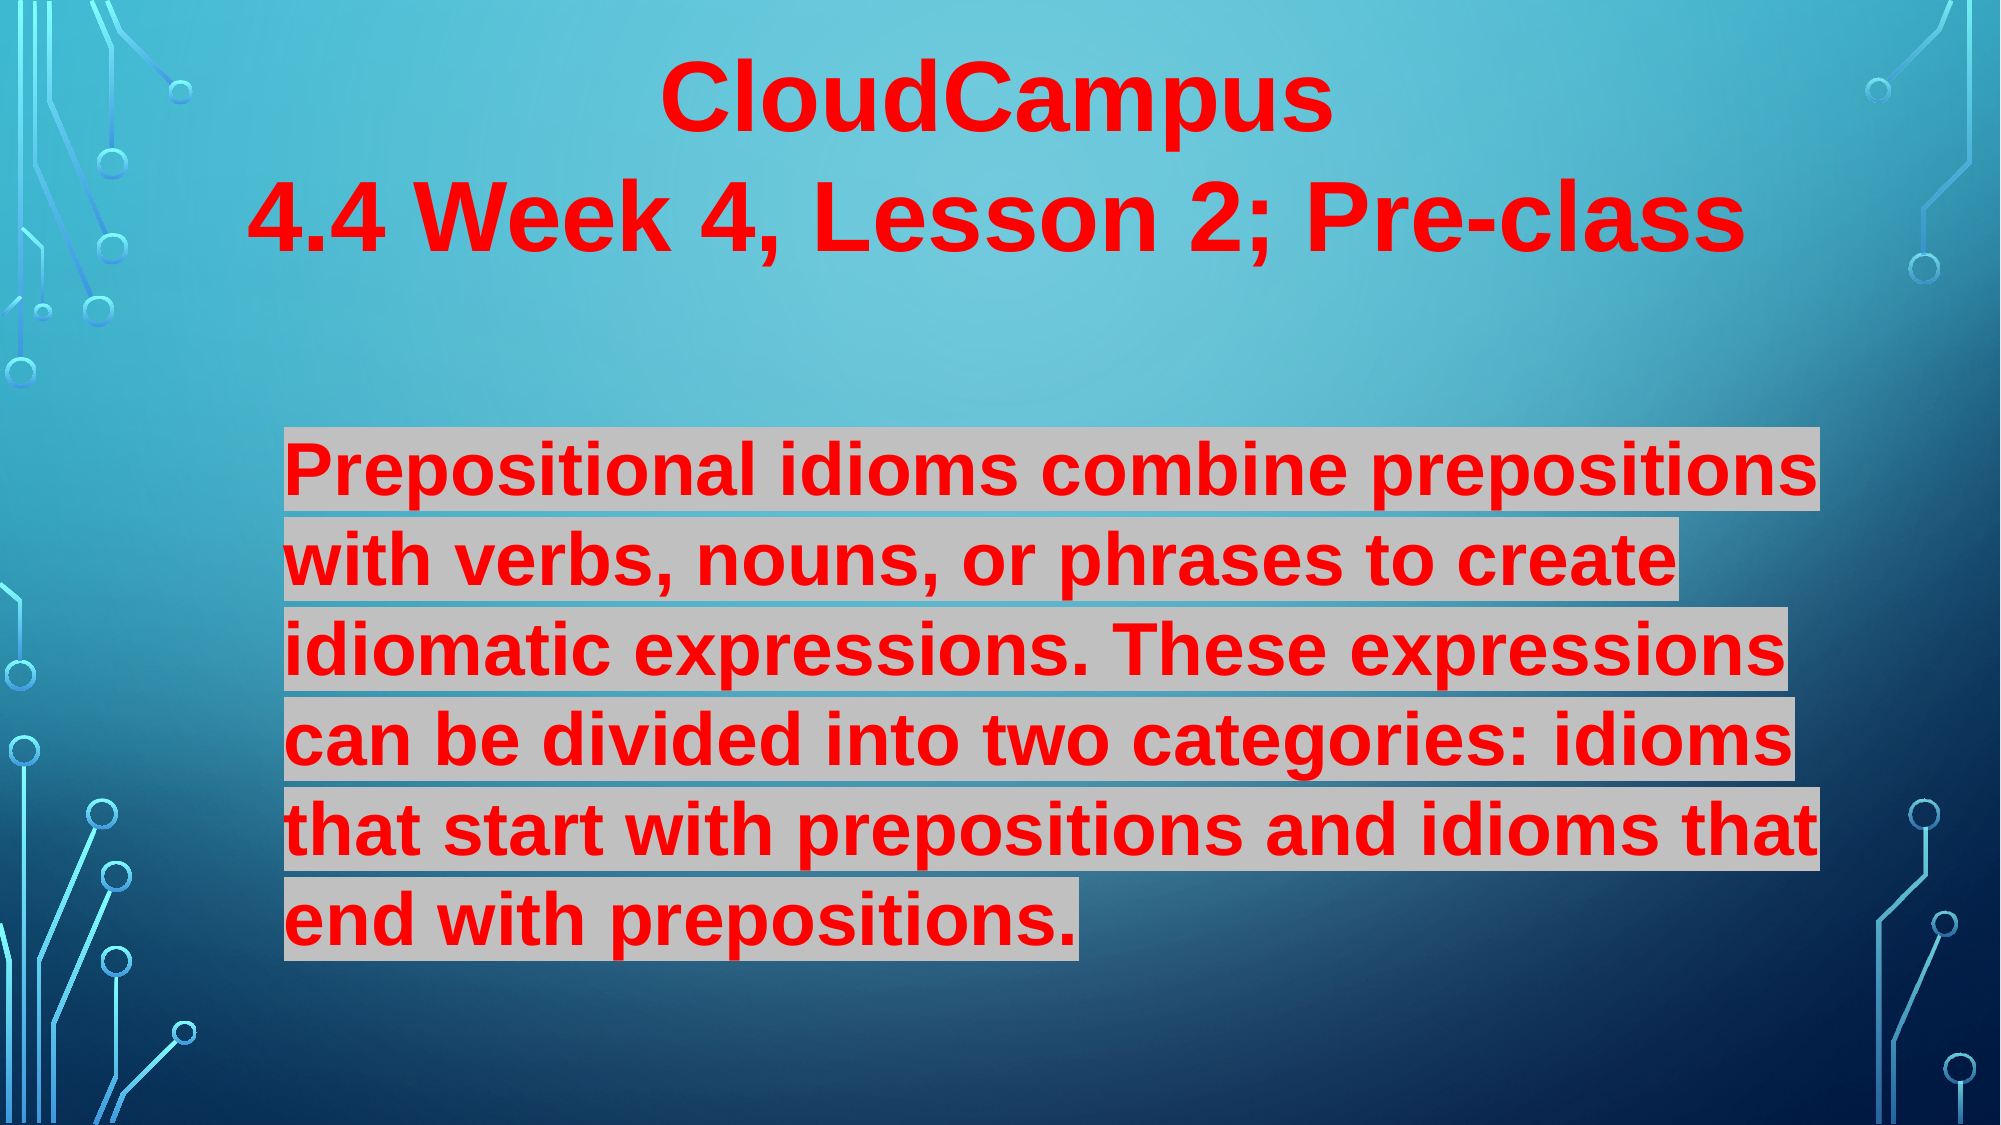

CloudCampus
4.4 Week 4, Lesson 2; Pre-class
Prepositional idioms combine prepositions with verbs, nouns, or phrases to create idiomatic expressions. These expressions can be divided into two categories: idioms that start with prepositions and idioms that end with prepositions.